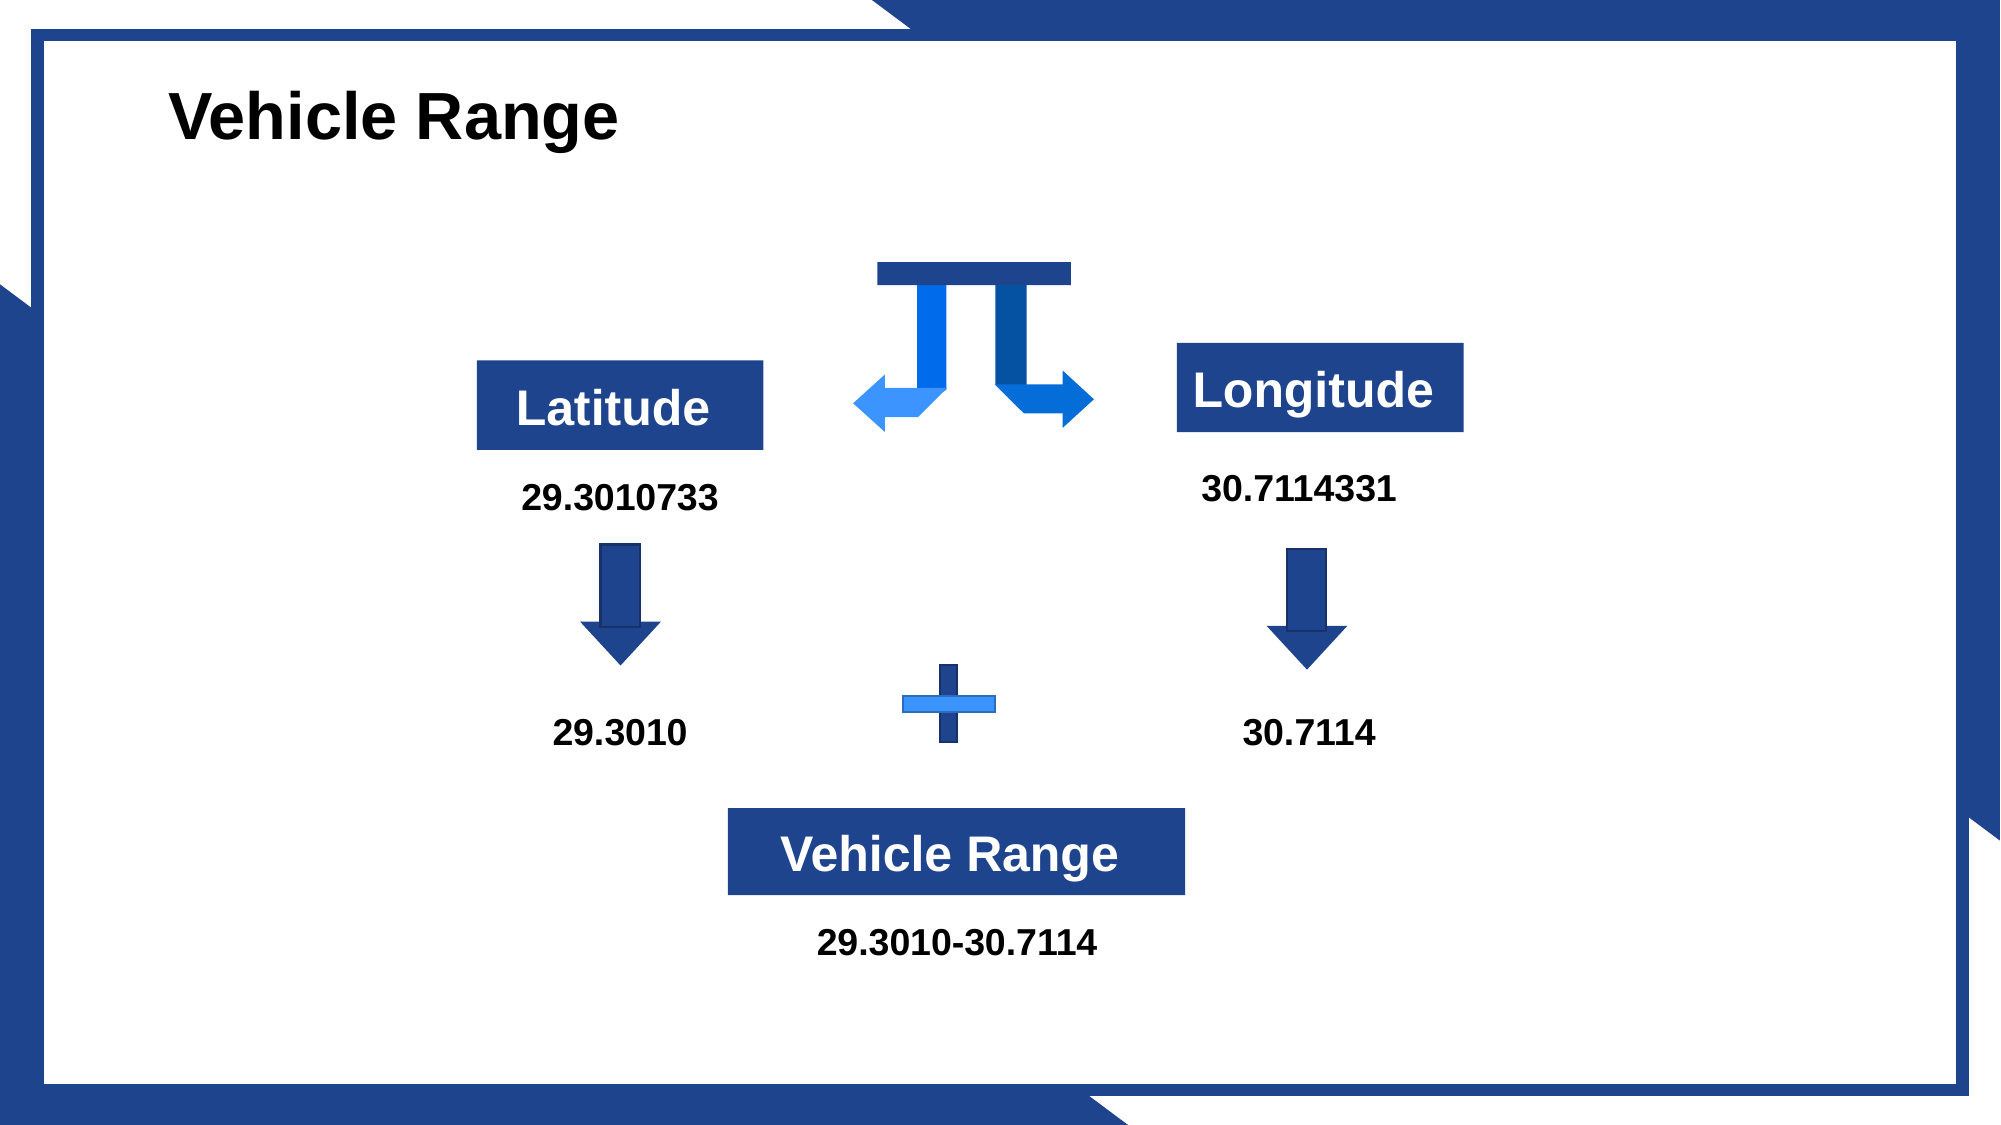

Vehicle Range

Longitude
Latitude
30.7114331
29.3010733

29.3010
30.7114
Vehicle Range
29.3010-30.7114